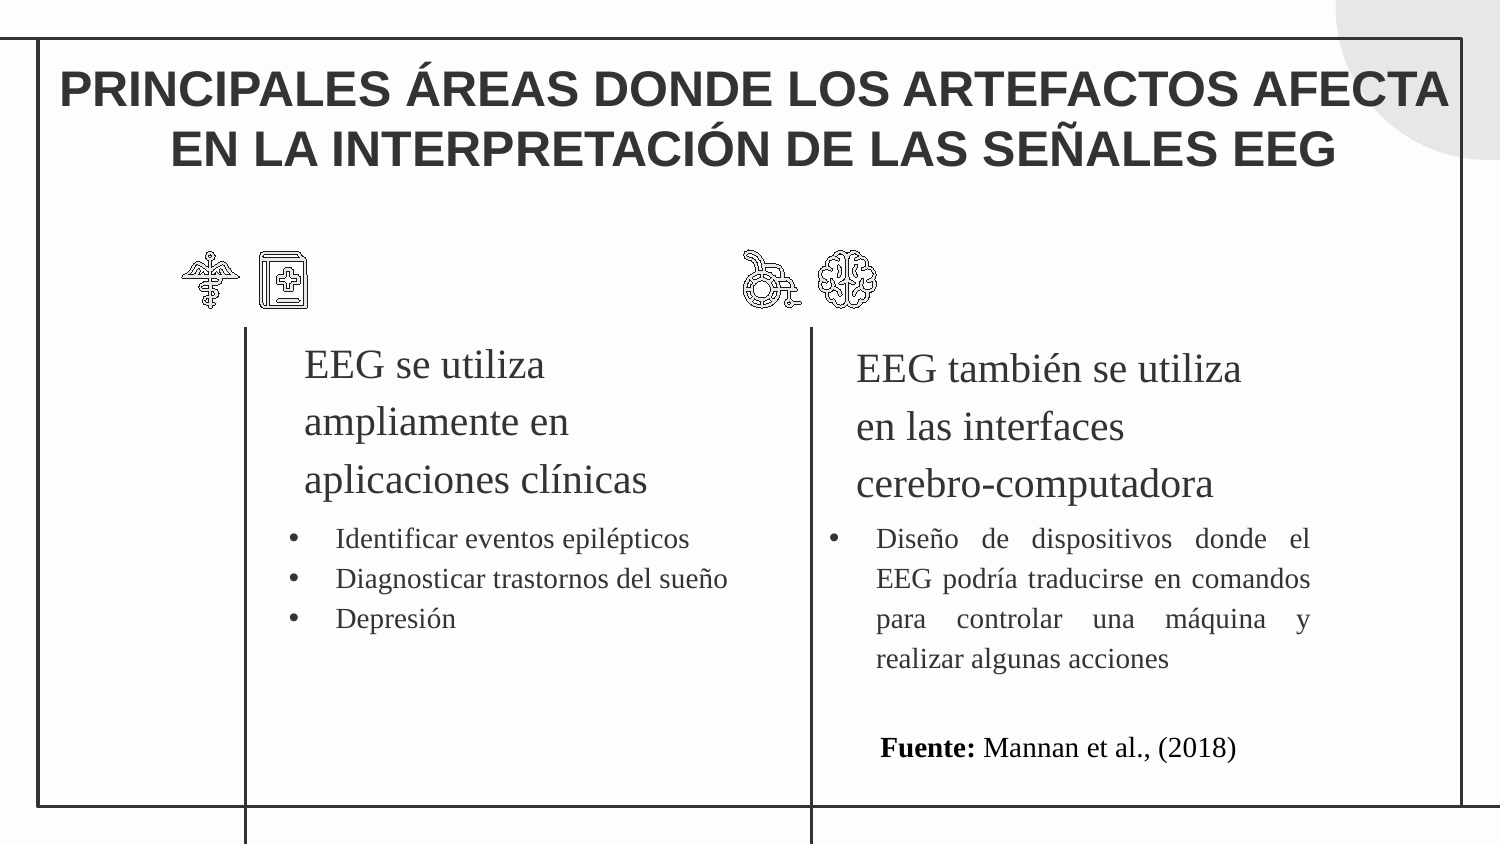

# PRINCIPALES ÁREAS DONDE LOS ARTEFACTOS AFECTA EN LA INTERPRETACIÓN DE LAS SEÑALES EEG

EEG se utiliza ampliamente en aplicaciones clínicas
EEG también se utiliza en las interfaces cerebro-computadora

Identificar eventos epilépticos
Diagnosticar trastornos del sueño
Depresión
Diseño de dispositivos donde el EEG podría traducirse en comandos para controlar una máquina y realizar algunas acciones
Fuente: Mannan et al., (2018)